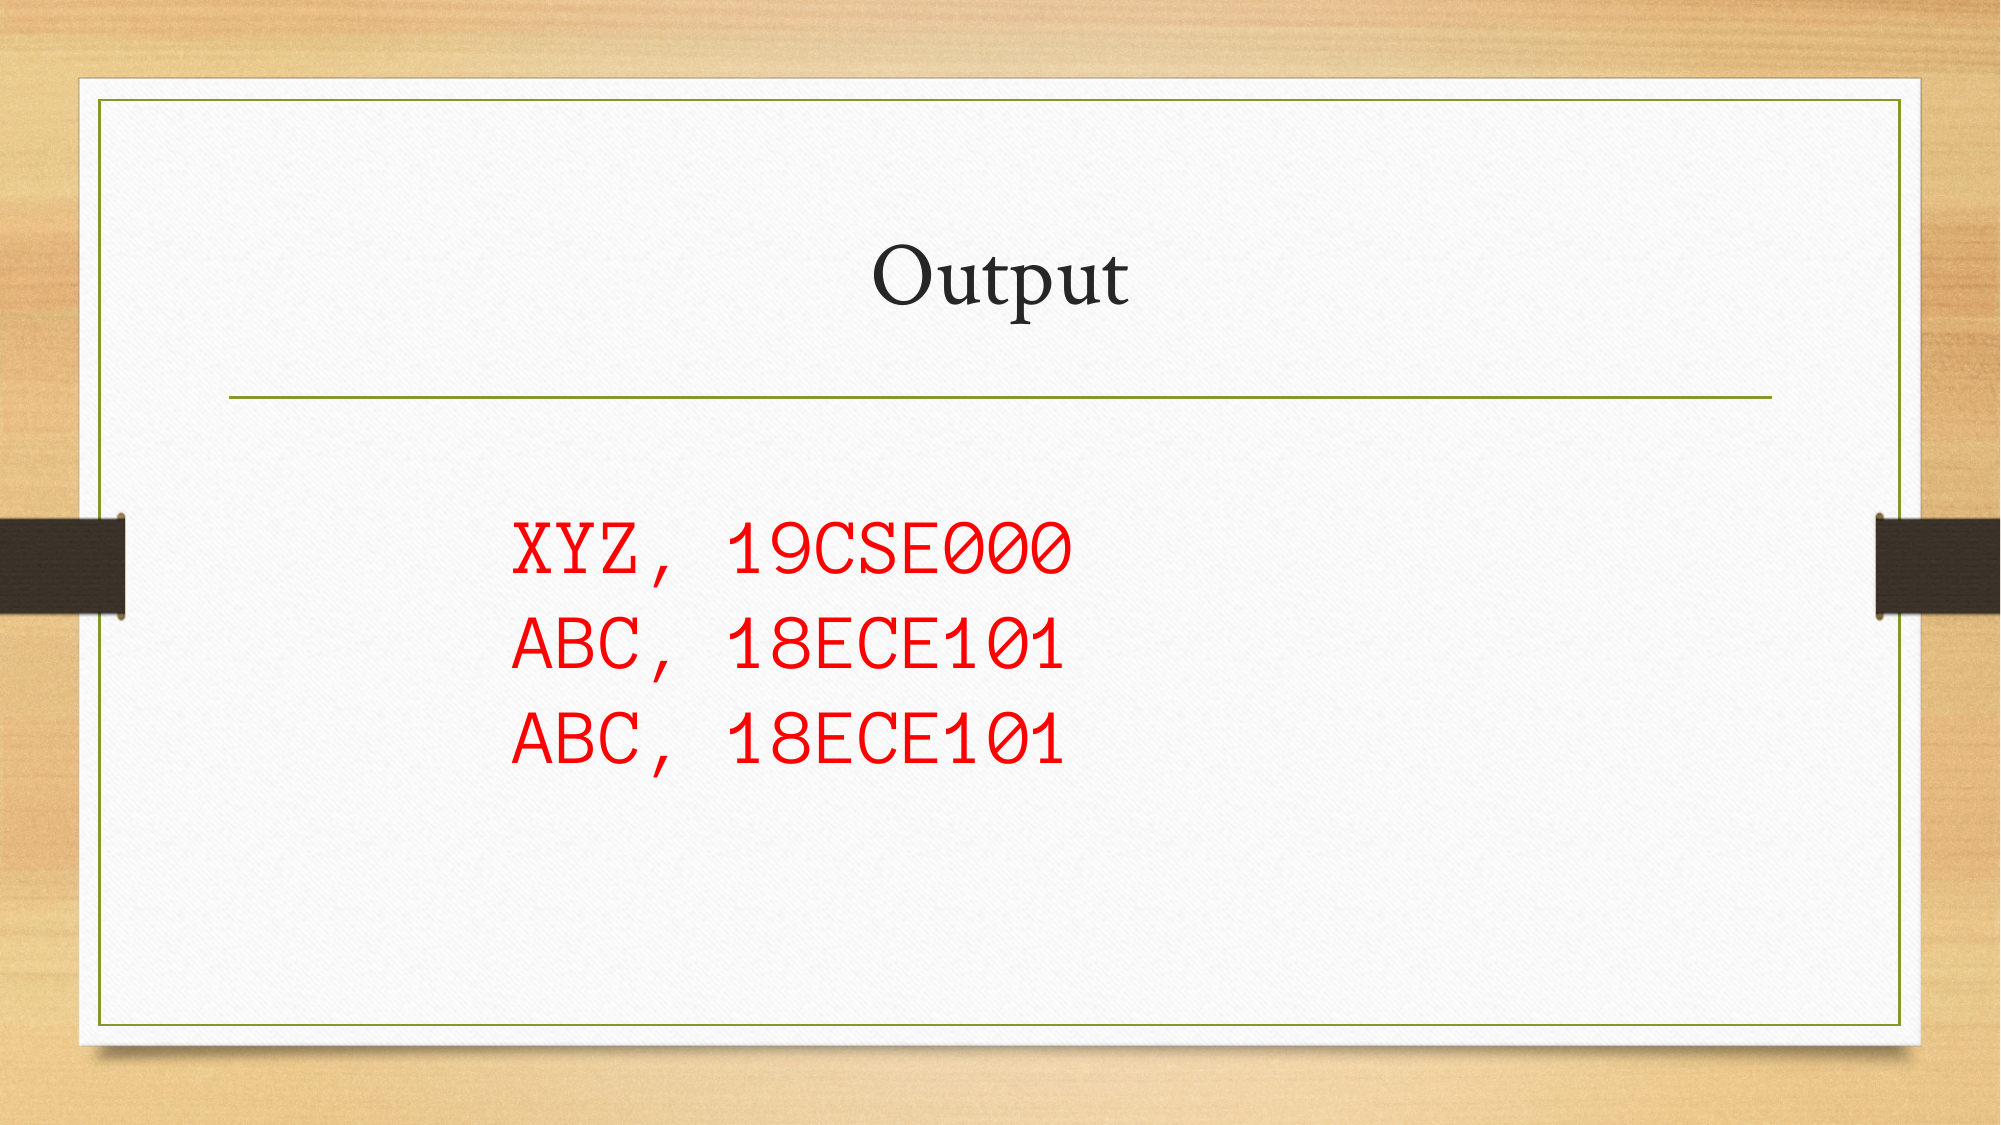

# Output

XYZ, 19CSE000
ABC, 18ECE101
ABC, 18ECE101